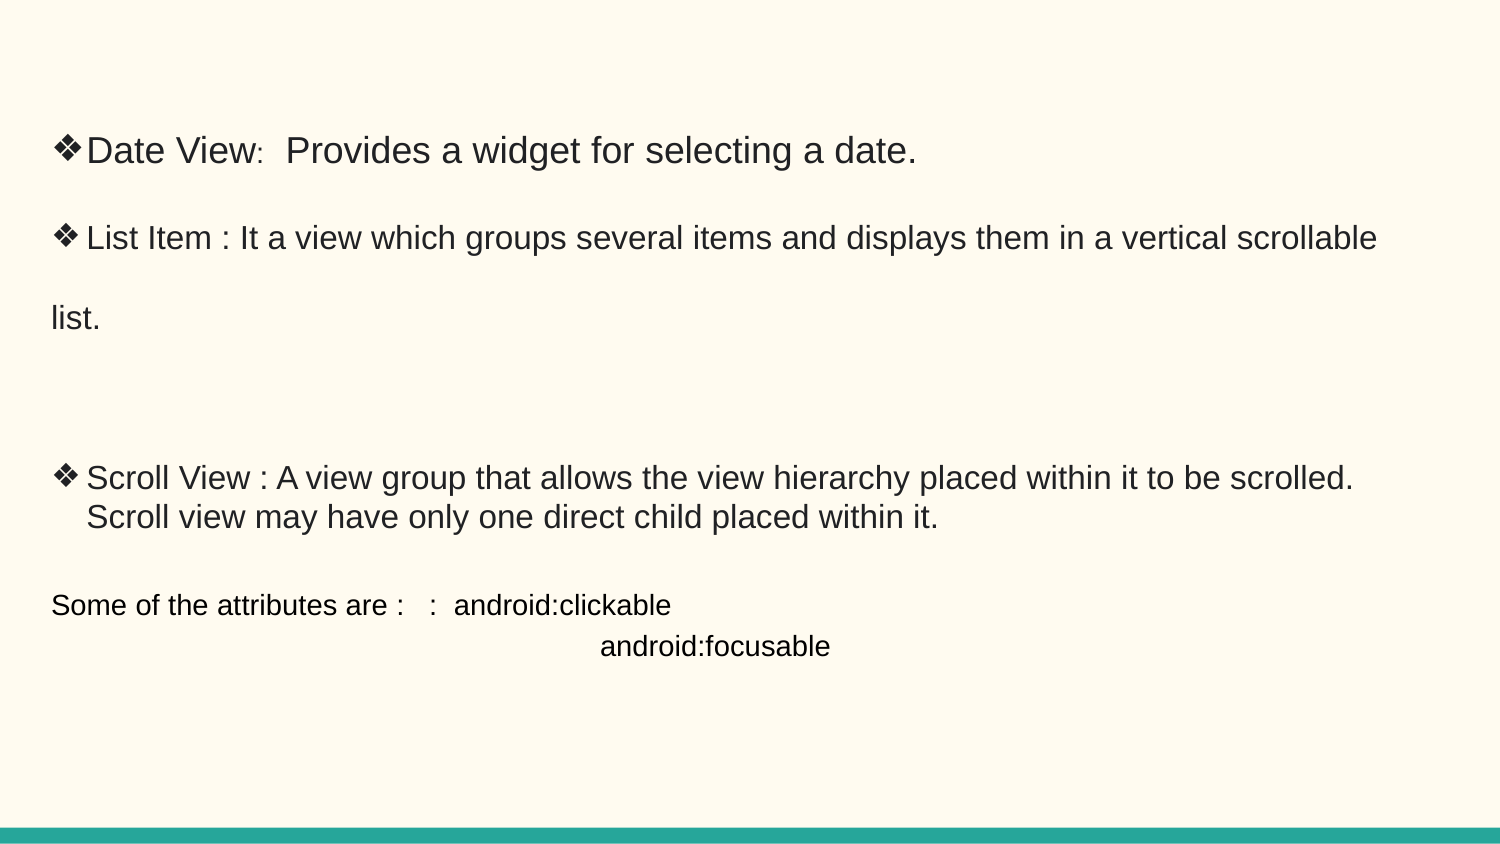

Date View:  Provides a widget for selecting a date.

List Item : It a view which groups several items and displays them in a vertical scrollable
list.

Scroll View : A view group that allows the view hierarchy placed within it to be scrolled. Scroll view may have only one direct child placed within it.

Some of the attributes are :   :  android:clickable
			            android:focusable